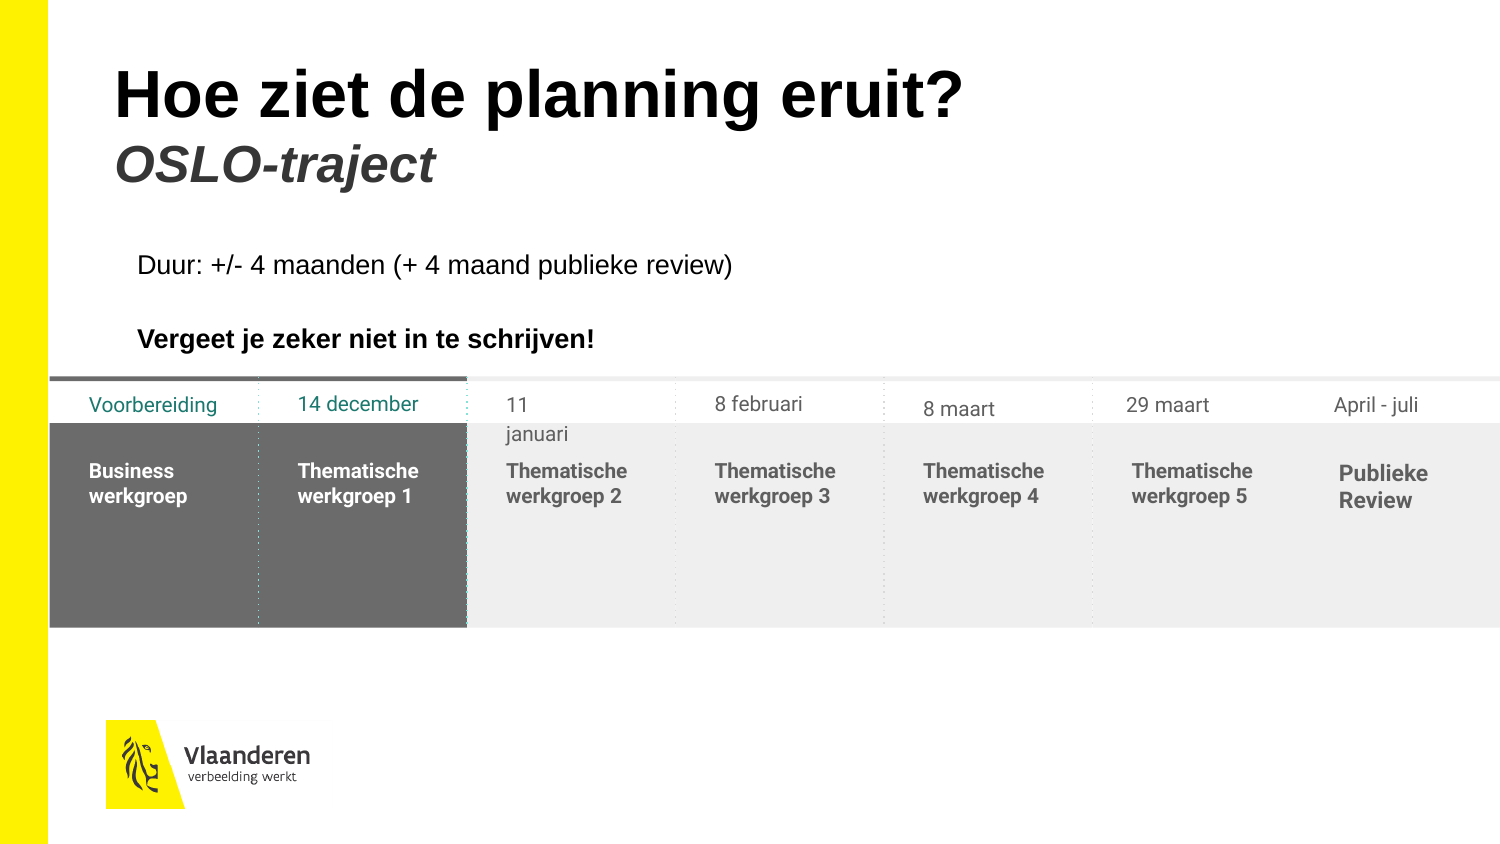

Hoe ziet de planning eruit?
OSLO-traject
Duur: +/- 4 maanden (+ 4 maand publieke review)

Vergeet je zeker niet in te schrijven!

29 maart
Thematische werkgroep 5

8 maart
Thematische werkgroep 4

Voorbereiding

Business werkgroep

14 december

Thematische werkgroep 1

11 januari
Thematische werkgroep 2

8 februari
Thematische werkgroep 3

April - juli
Publieke Review